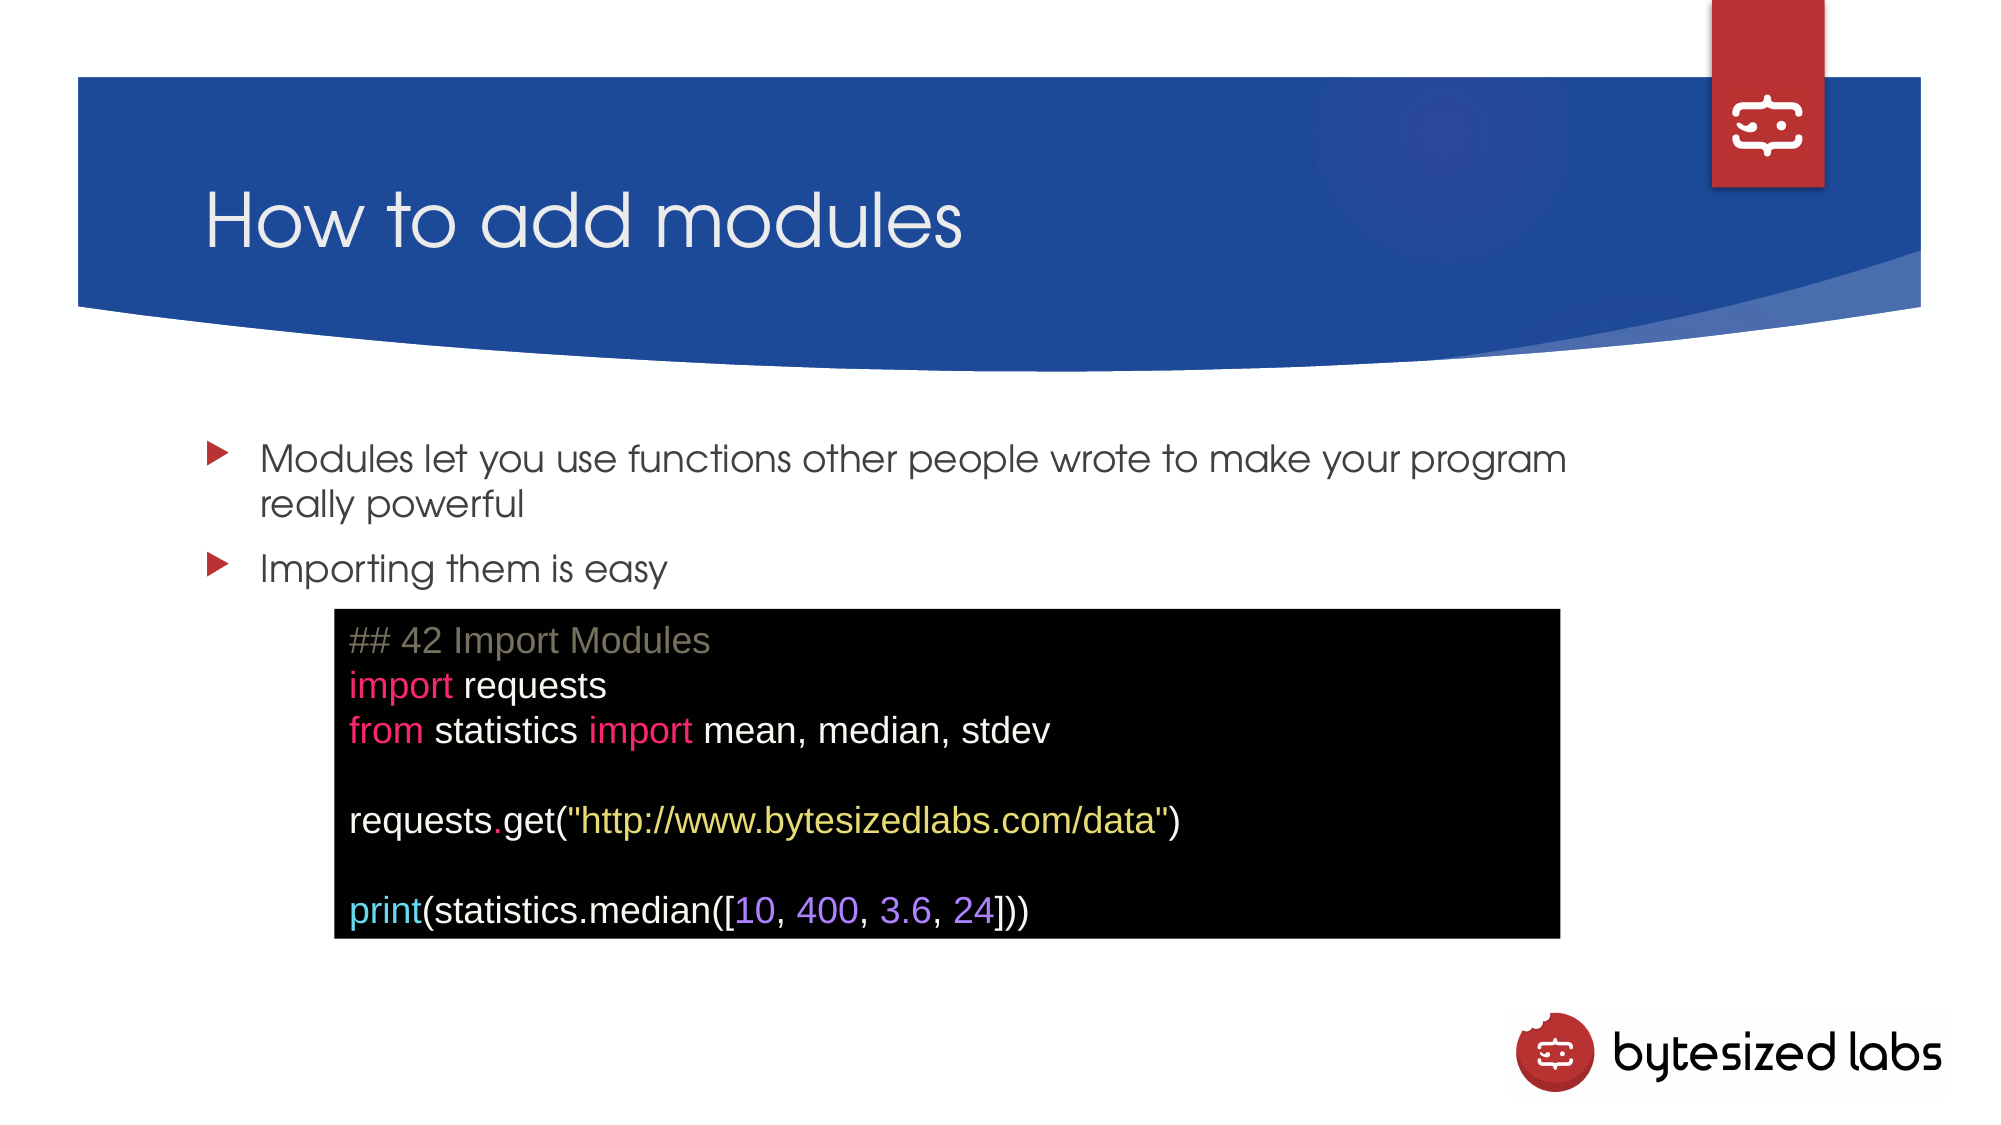

# How to add modules
Modules let you use functions other people wrote to make your program really powerful
Importing them is easy

## 42 Import Modules
import requests
from statistics import mean, median, stdev

requests.get("http://www.bytesizedlabs.com/data")

print(statistics.median([10, 400, 3.6, 24]))